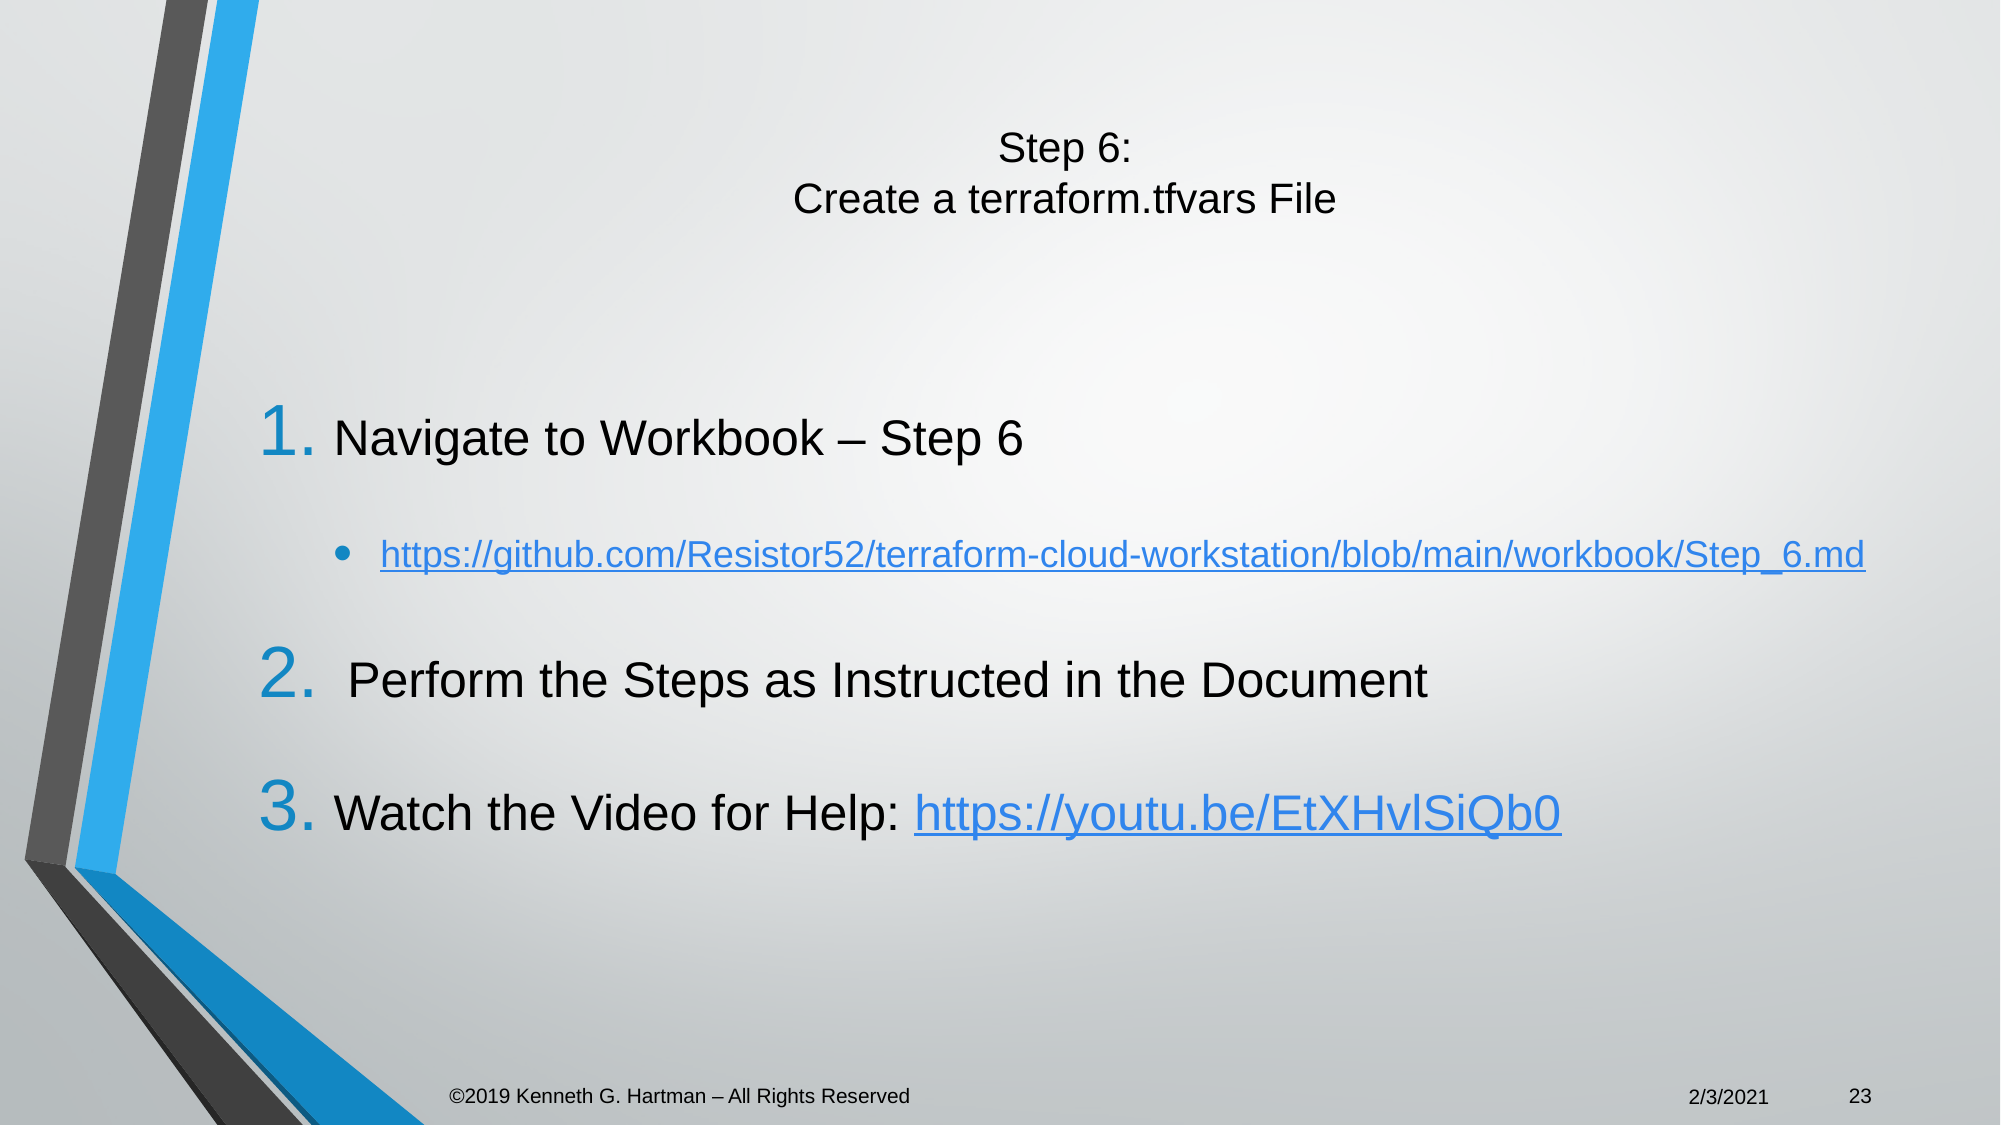

# Step 6: Create a terraform.tfvars File
Navigate to Workbook – Step 6
https://github.com/Resistor52/terraform-cloud-workstation/blob/main/workbook/Step_6.md
 Perform the Steps as Instructed in the Document
Watch the Video for Help: https://youtu.be/EtXHvlSiQb0
23
©2019 Kenneth G. Hartman – All Rights Reserved
2/3/2021